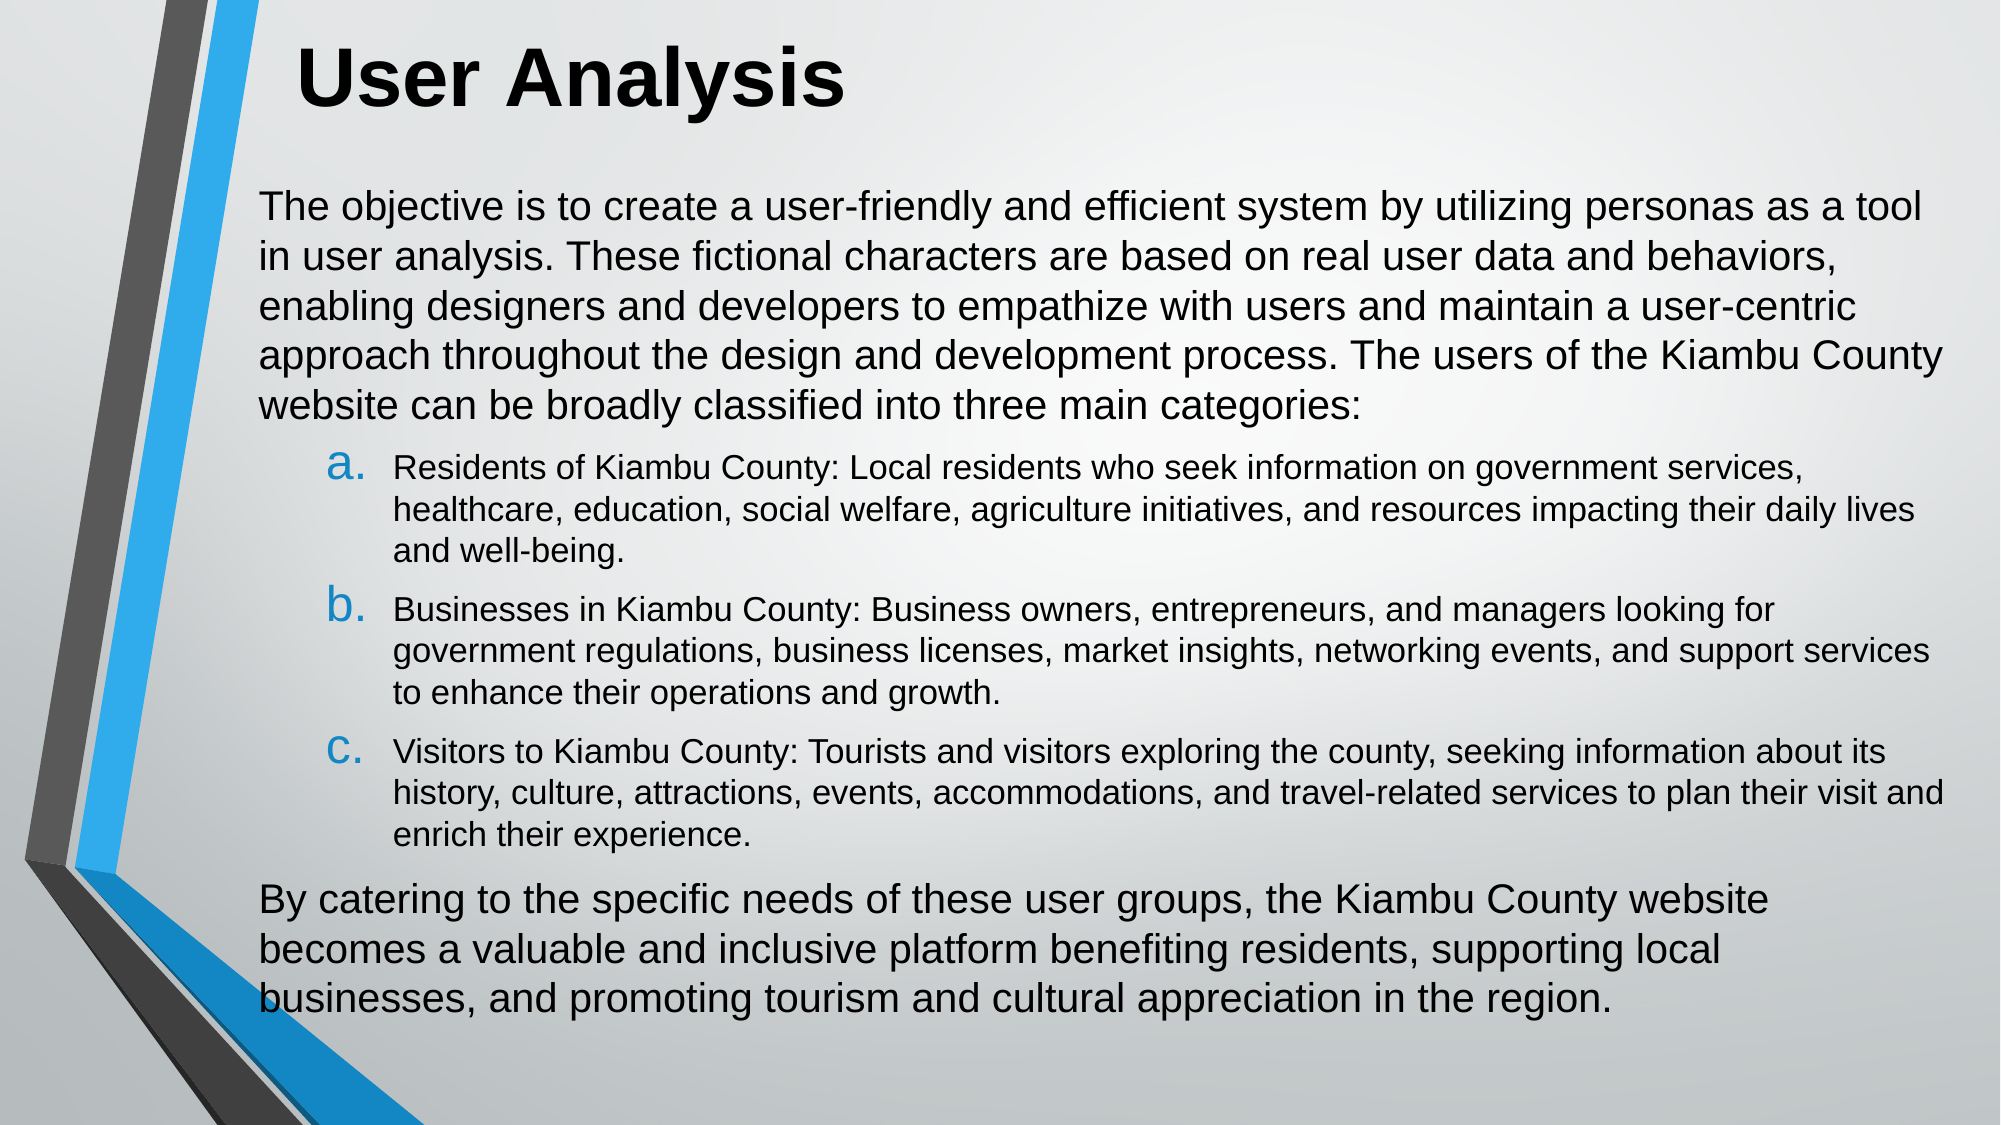

# User Analysis
The objective is to create a user-friendly and efficient system by utilizing personas as a tool in user analysis. These fictional characters are based on real user data and behaviors, enabling designers and developers to empathize with users and maintain a user-centric approach throughout the design and development process. The users of the Kiambu County website can be broadly classified into three main categories:
Residents of Kiambu County: Local residents who seek information on government services, healthcare, education, social welfare, agriculture initiatives, and resources impacting their daily lives and well-being.
Businesses in Kiambu County: Business owners, entrepreneurs, and managers looking for government regulations, business licenses, market insights, networking events, and support services to enhance their operations and growth.
Visitors to Kiambu County: Tourists and visitors exploring the county, seeking information about its history, culture, attractions, events, accommodations, and travel-related services to plan their visit and enrich their experience.
By catering to the specific needs of these user groups, the Kiambu County website becomes a valuable and inclusive platform benefiting residents, supporting local businesses, and promoting tourism and cultural appreciation in the region.